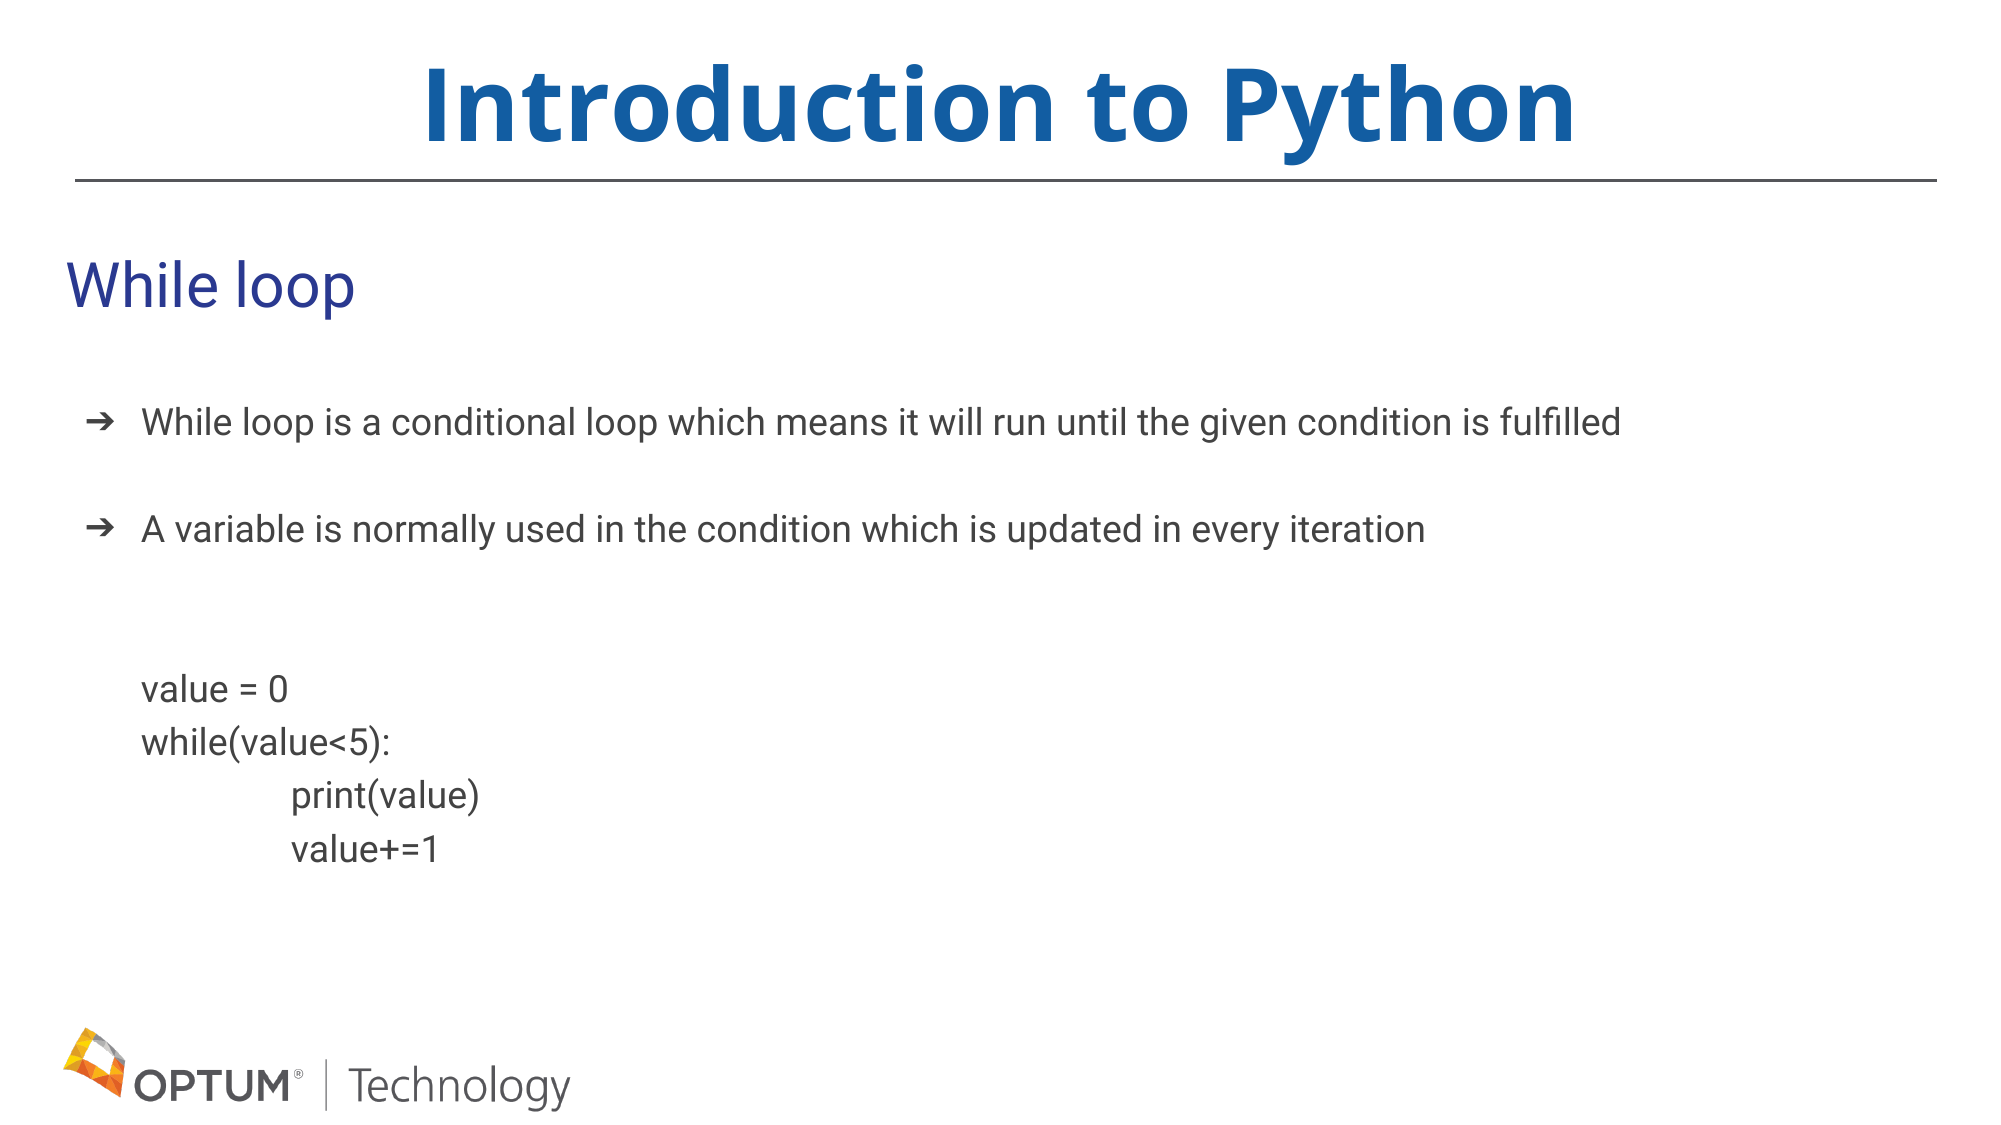

Introduction to Python
While loop
While loop is a conditional loop which means it will run until the given condition is fulfilled

A variable is normally used in the condition which is updated in every iteration

value = 0
while(value<5):
	print(value)
	value+=1